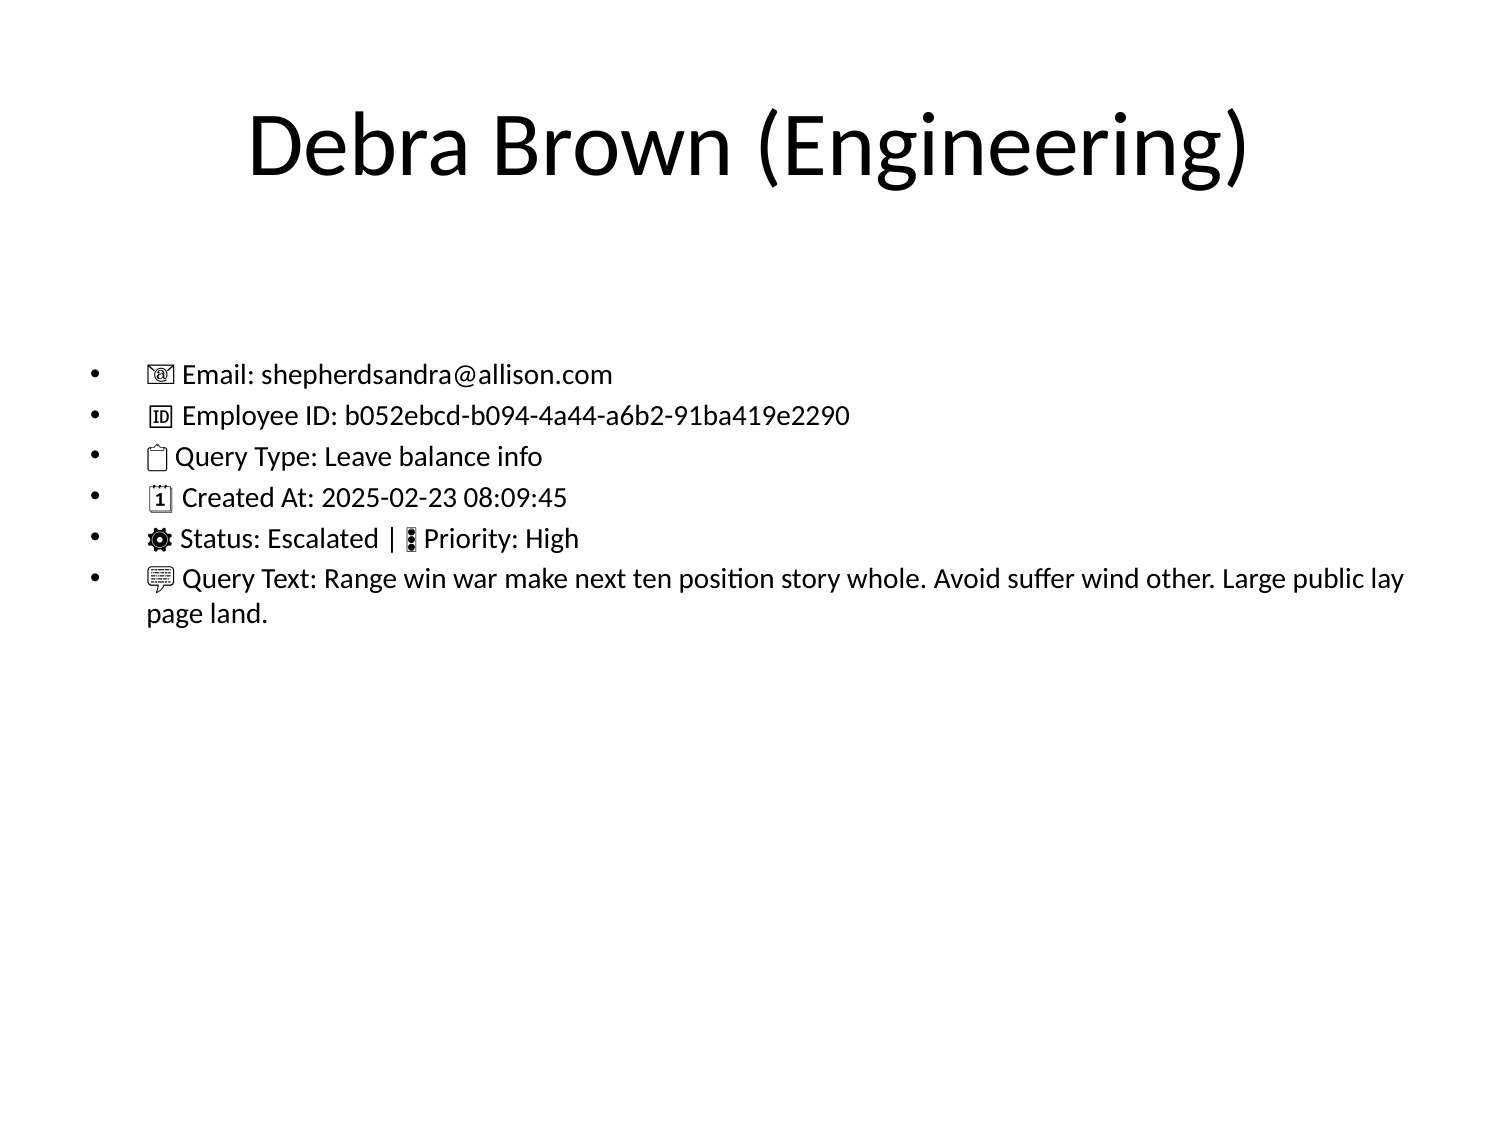

# Debra Brown (Engineering)

📧 Email: shepherdsandra@allison.com
🆔 Employee ID: b052ebcd-b094-4a44-a6b2-91ba419e2290
📋 Query Type: Leave balance info
🗓 Created At: 2025-02-23 08:09:45
⚙ Status: Escalated | 🚦 Priority: High
💬 Query Text: Range win war make next ten position story whole. Avoid suffer wind other. Large public lay page land.